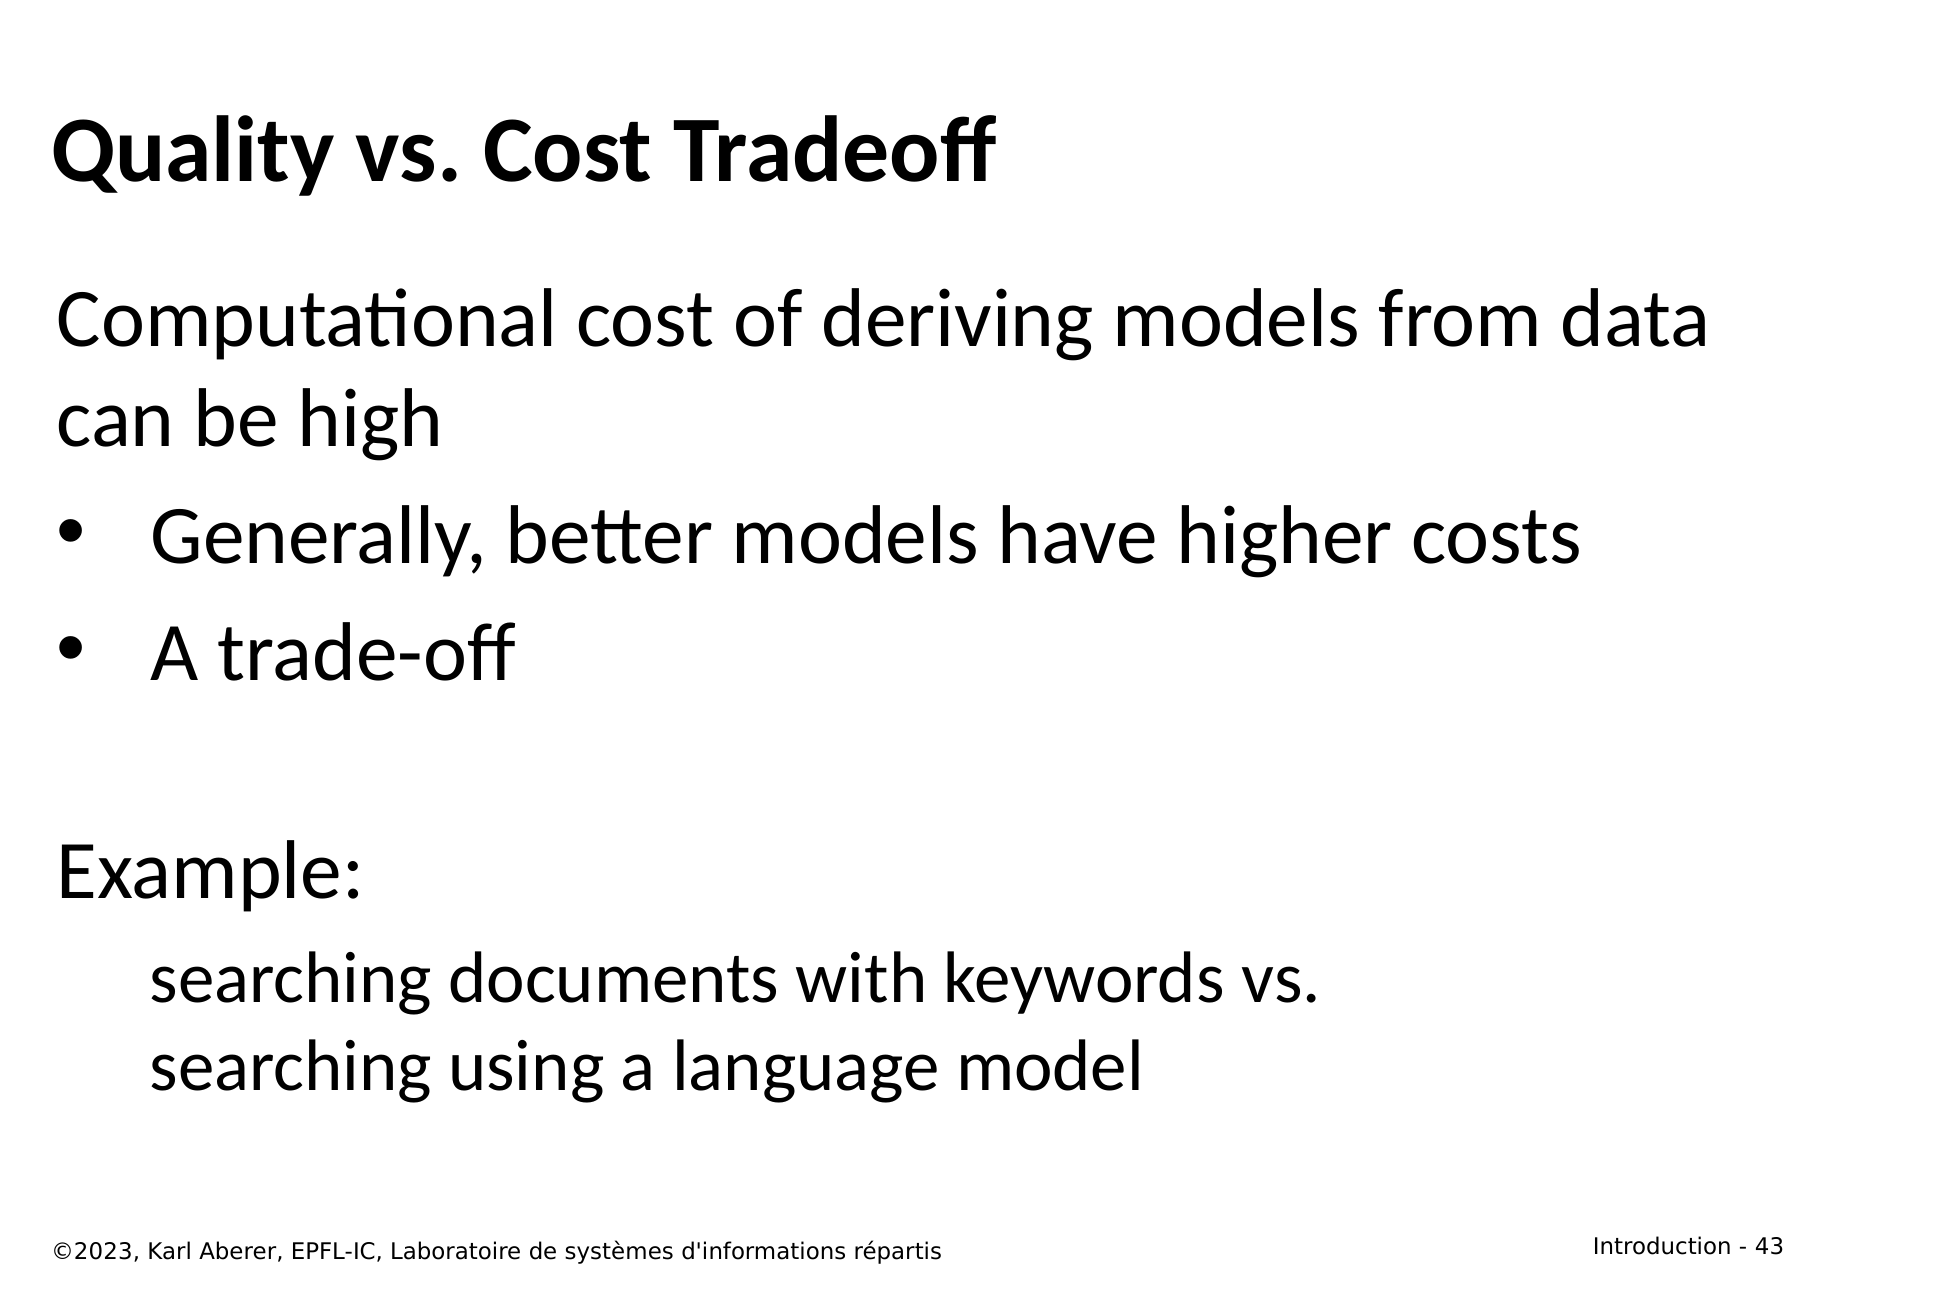

# Quality vs. Cost Tradeoff
Computational cost of deriving models from data can be high
Generally, better models have higher costs
A trade-off

Example:
searching documents with keywords vs.
searching using a language model

©2023, Karl Aberer, EPFL-IC, Laboratoire de systèmes d'informations répartis